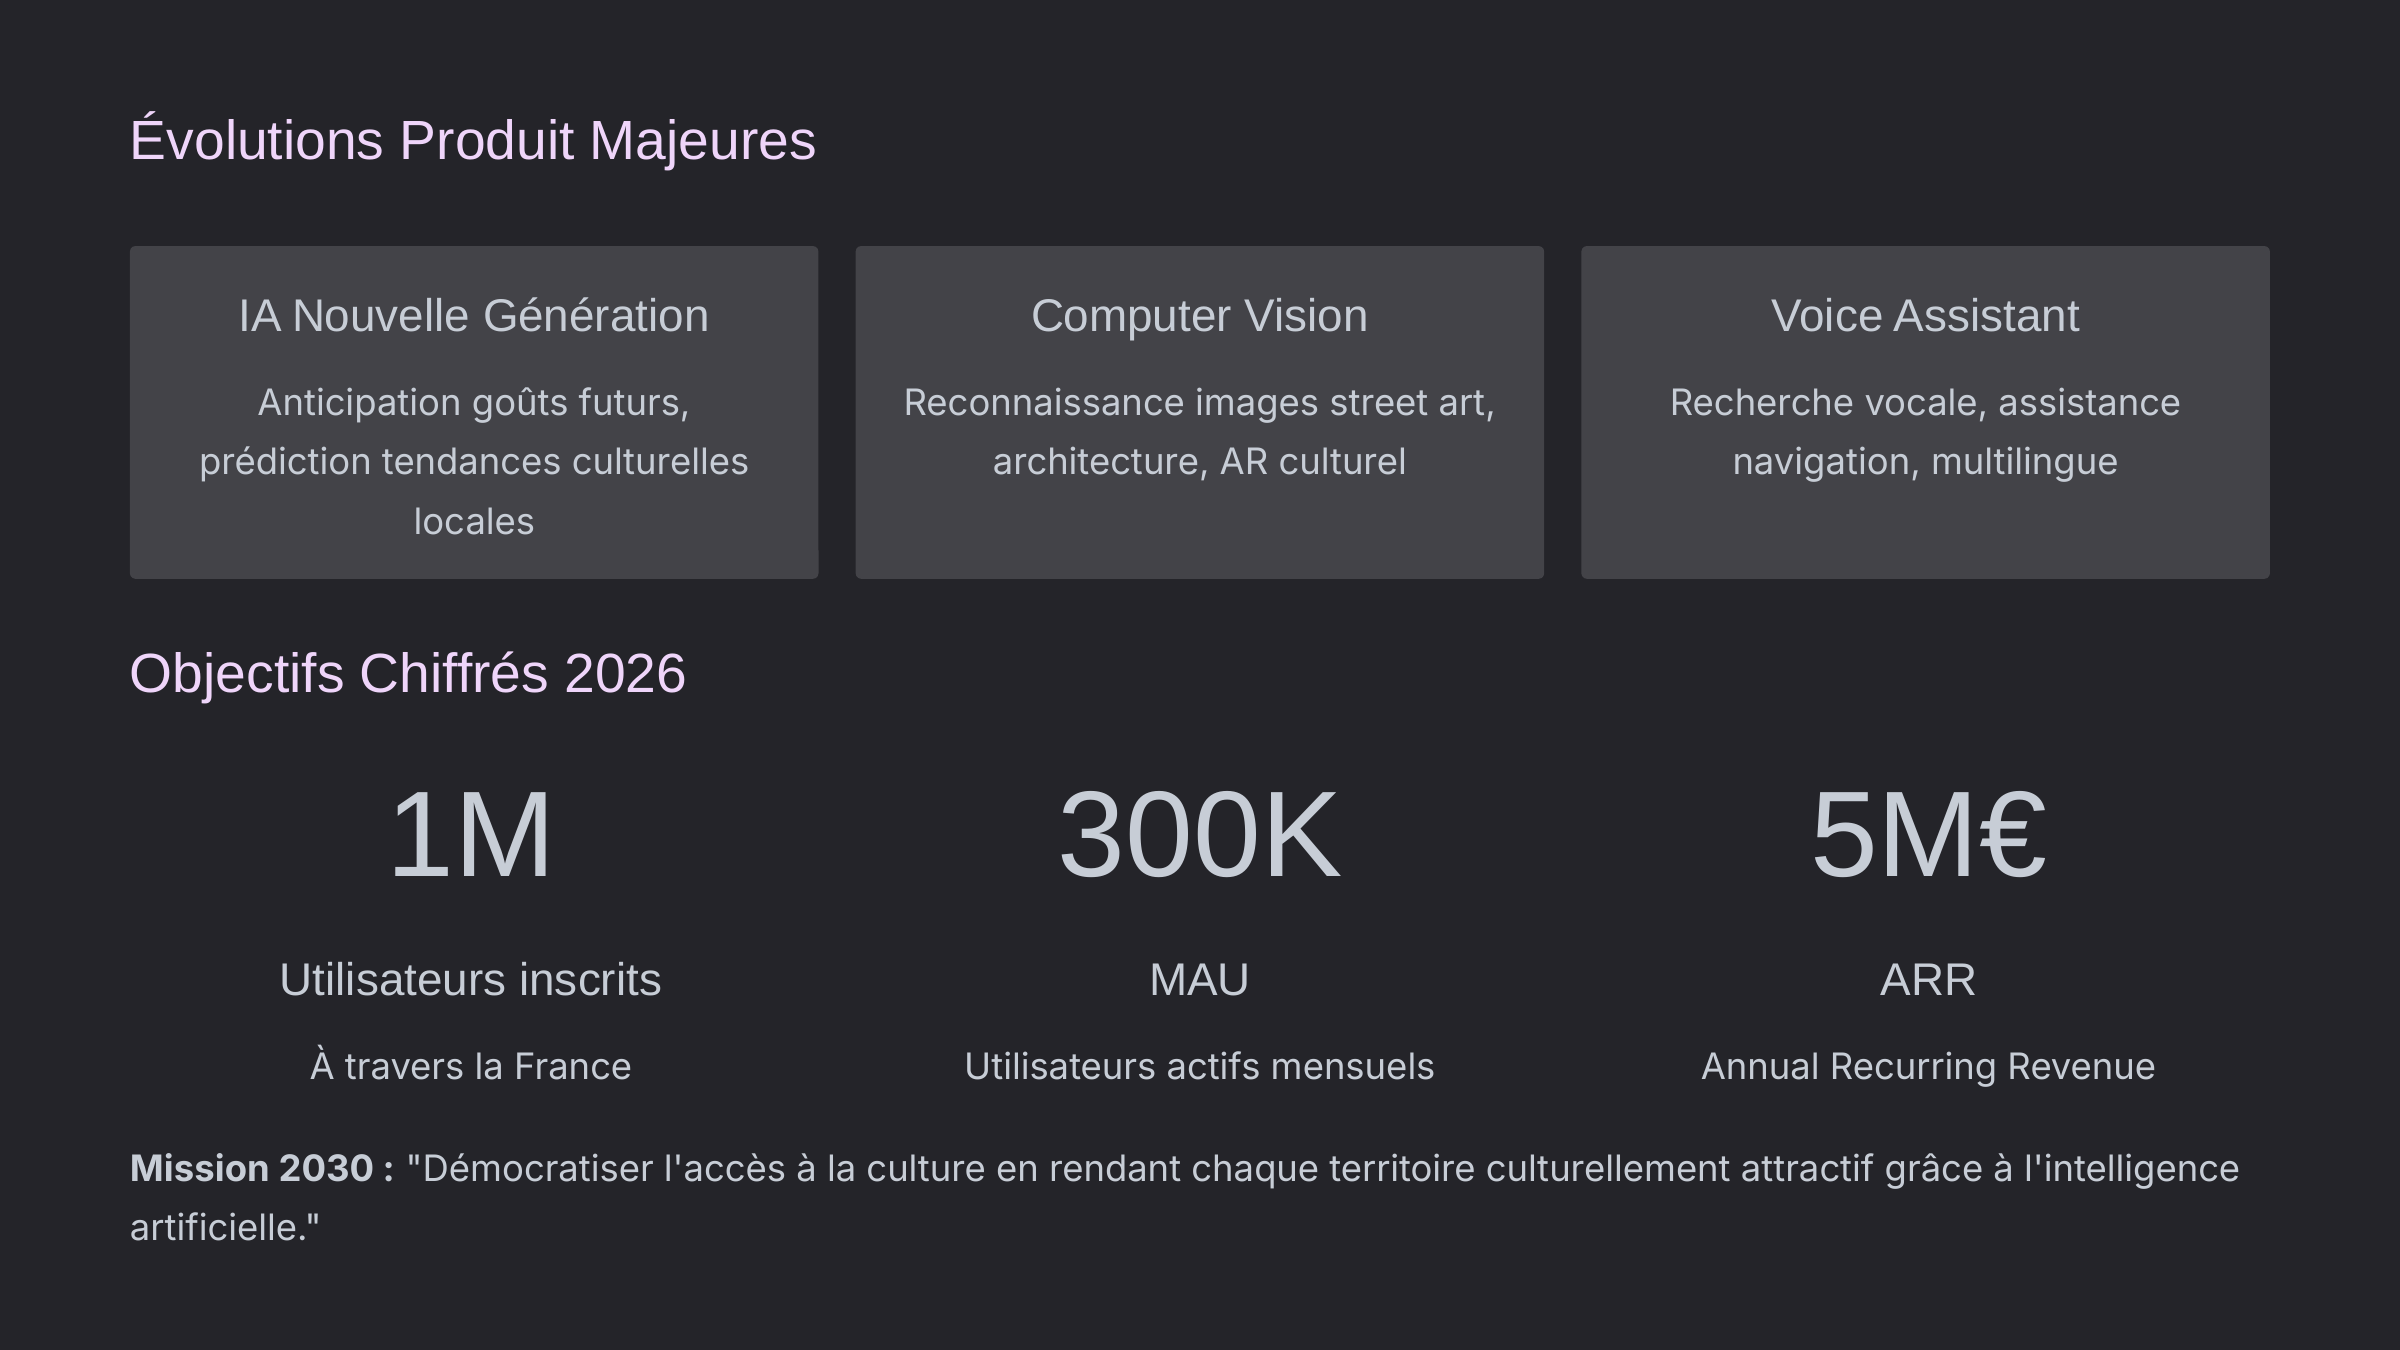

Évolutions Produit Majeures

IA Nouvelle Génération
Computer Vision
Voice Assistant
Anticipation goûts futurs, prédiction tendances culturelles locales
Reconnaissance images street art, architecture, AR culturel
Recherche vocale, assistance navigation, multilingue
Objectifs Chiffrés 2026
1M
300K
5M€
Utilisateurs inscrits
MAU
ARR
À travers la France
Utilisateurs actifs mensuels
Annual Recurring Revenue
Mission 2030 : "Démocratiser l'accès à la culture en rendant chaque territoire culturellement attractif grâce à l'intelligence artificielle."